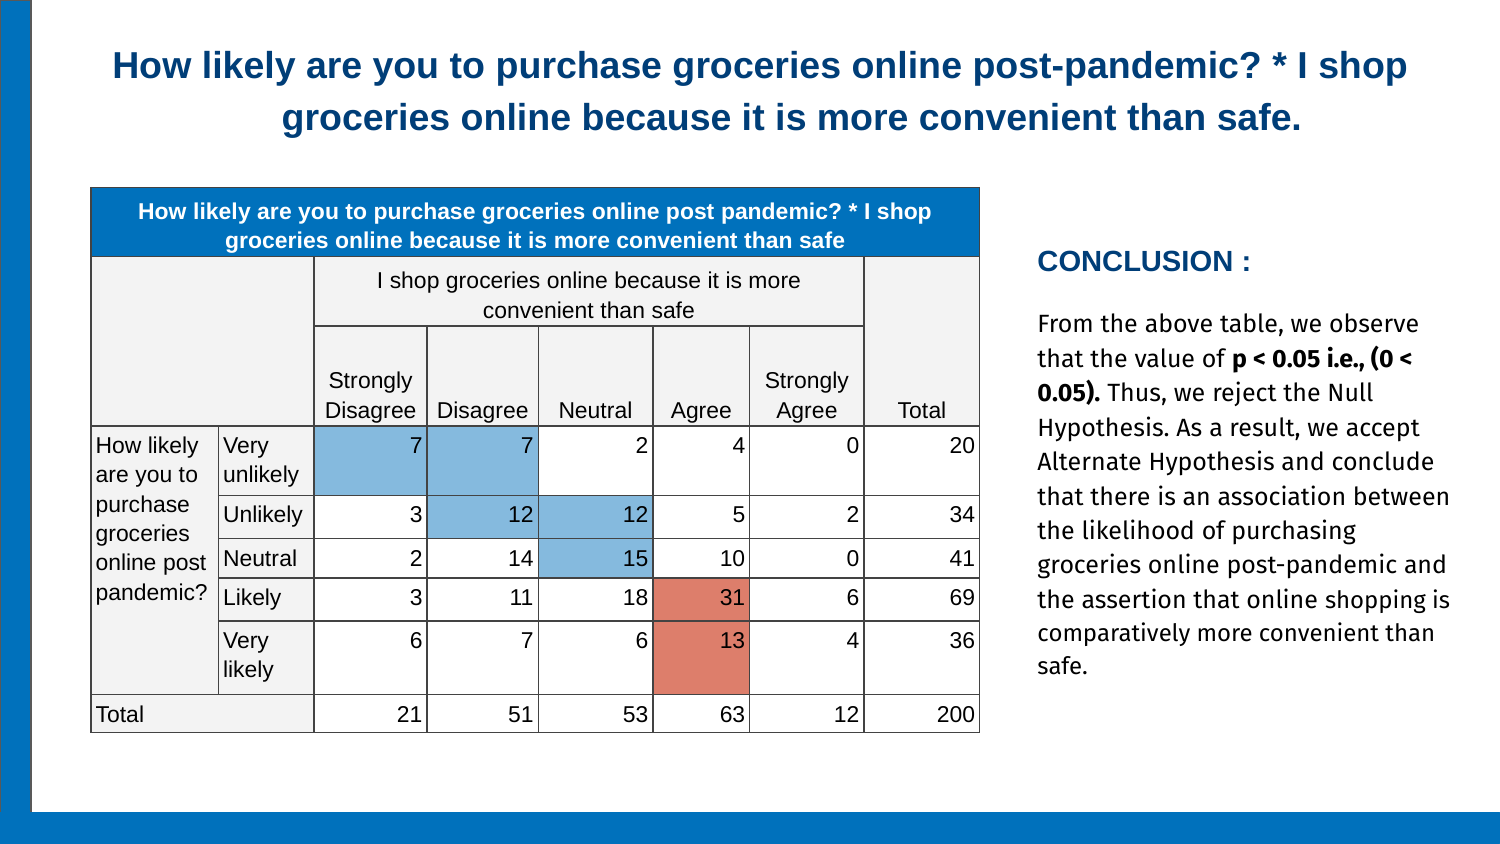

# How likely are you to purchase groceries online post-pandemic? * I shop
     groceries online because it is more convenient than safe.

| How likely are you to purchase groceries online post pandemic? \* I shop groceries online because it is more convenient than safe |  |  |  |  |  |  |  |
| --- | --- | --- | --- | --- | --- | --- | --- |
|  |  | I shop groceries online because it is more convenient than safe |  |  |  |  | Total |
|  |  | Strongly Disagree | Disagree | Neutral | Agree | Strongly Agree |  |
| How likely are you to purchase groceries online post pandemic? | Very unlikely | 7 | 7 | 2 | 4 | 0 | 20 |
|  | Unlikely | 3 | 12 | 12 | 5 | 2 | 34 |
|  | Neutral | 2 | 14 | 15 | 10 | 0 | 41 |
|  | Likely | 3 | 11 | 18 | 31 | 6 | 69 |
|  | Very likely | 6 | 7 | 6 | 13 | 4 | 36 |
| Total |  | 21 | 51 | 53 | 63 | 12 | 200 |
CONCLUSION :

From the above table, we observe that the value of p < 0.05 i.e., (0 < 0.05). Thus, we reject the Null Hypothesis. As a result, we accept Alternate Hypothesis and conclude that there is an association between the likelihood of purchasing groceries online post-pandemic and the assertion that online shopping is comparatively more convenient than safe.